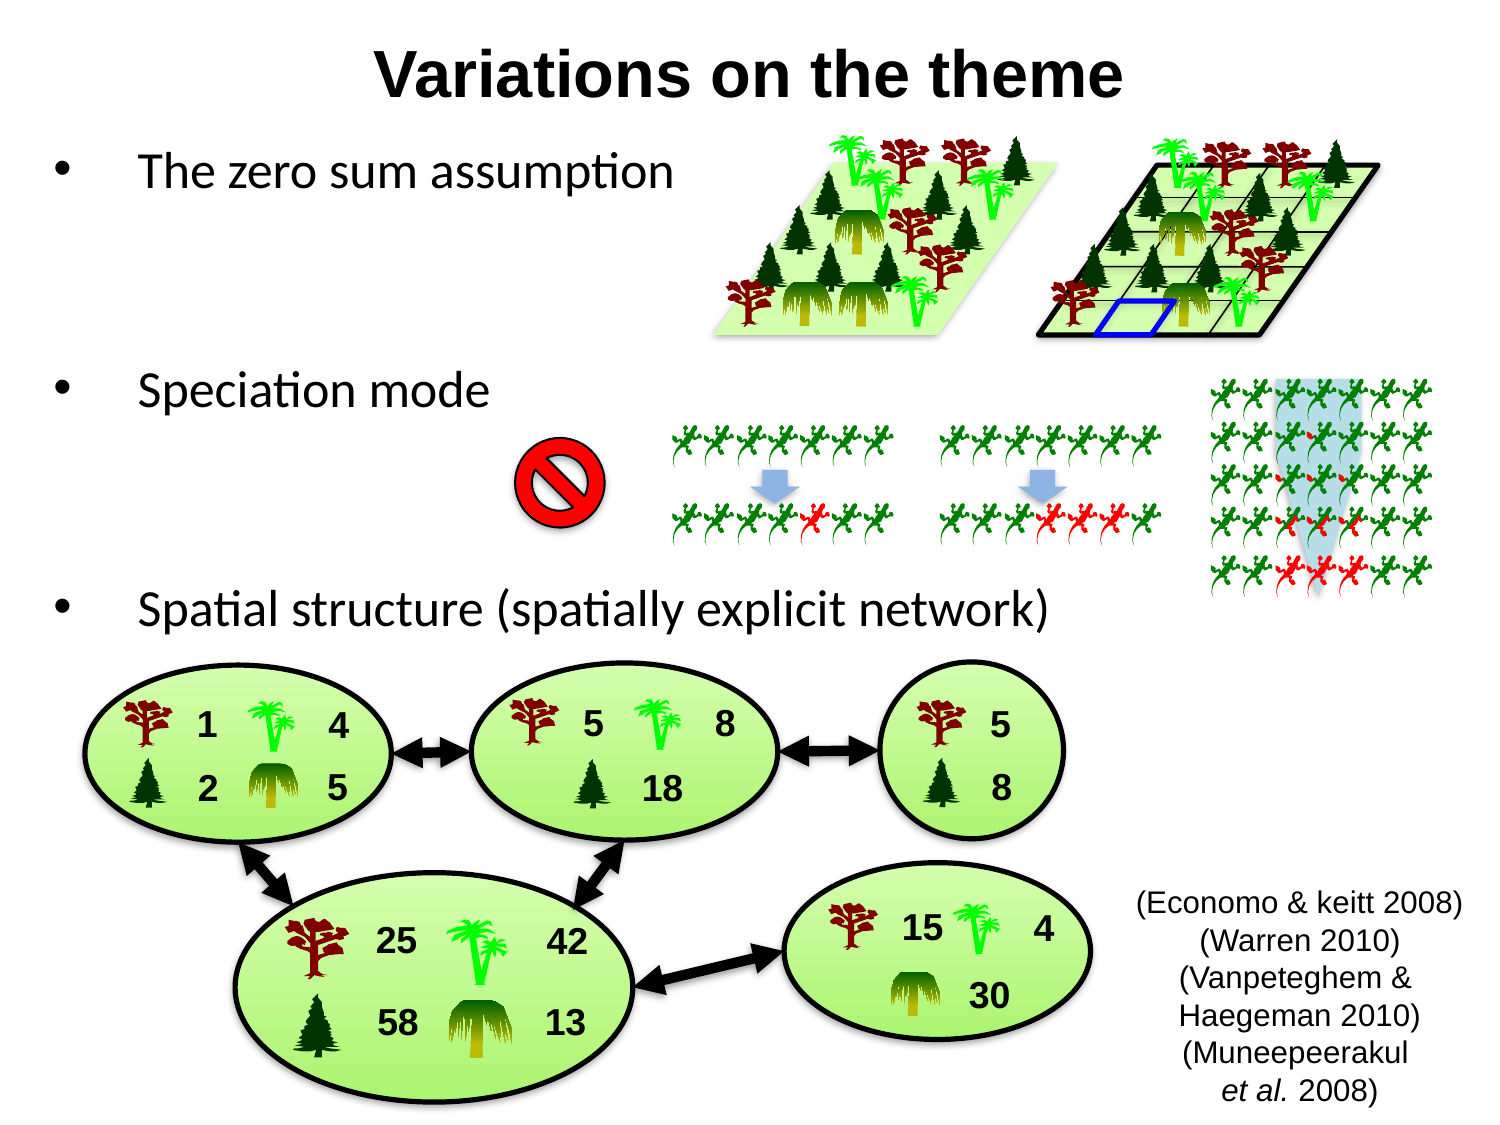

Variations on the theme

The zero sum assumption

Speciation mode

Spatial structure (spatially explicit network)

5
8

18

1
4

5
2

5

8

15
4

30

25
42

13
58

(Economo & keitt 2008)
(Warren 2010)
(Vanpeteghem &
Haegeman 2010)
(Muneepeerakul
et al. 2008)